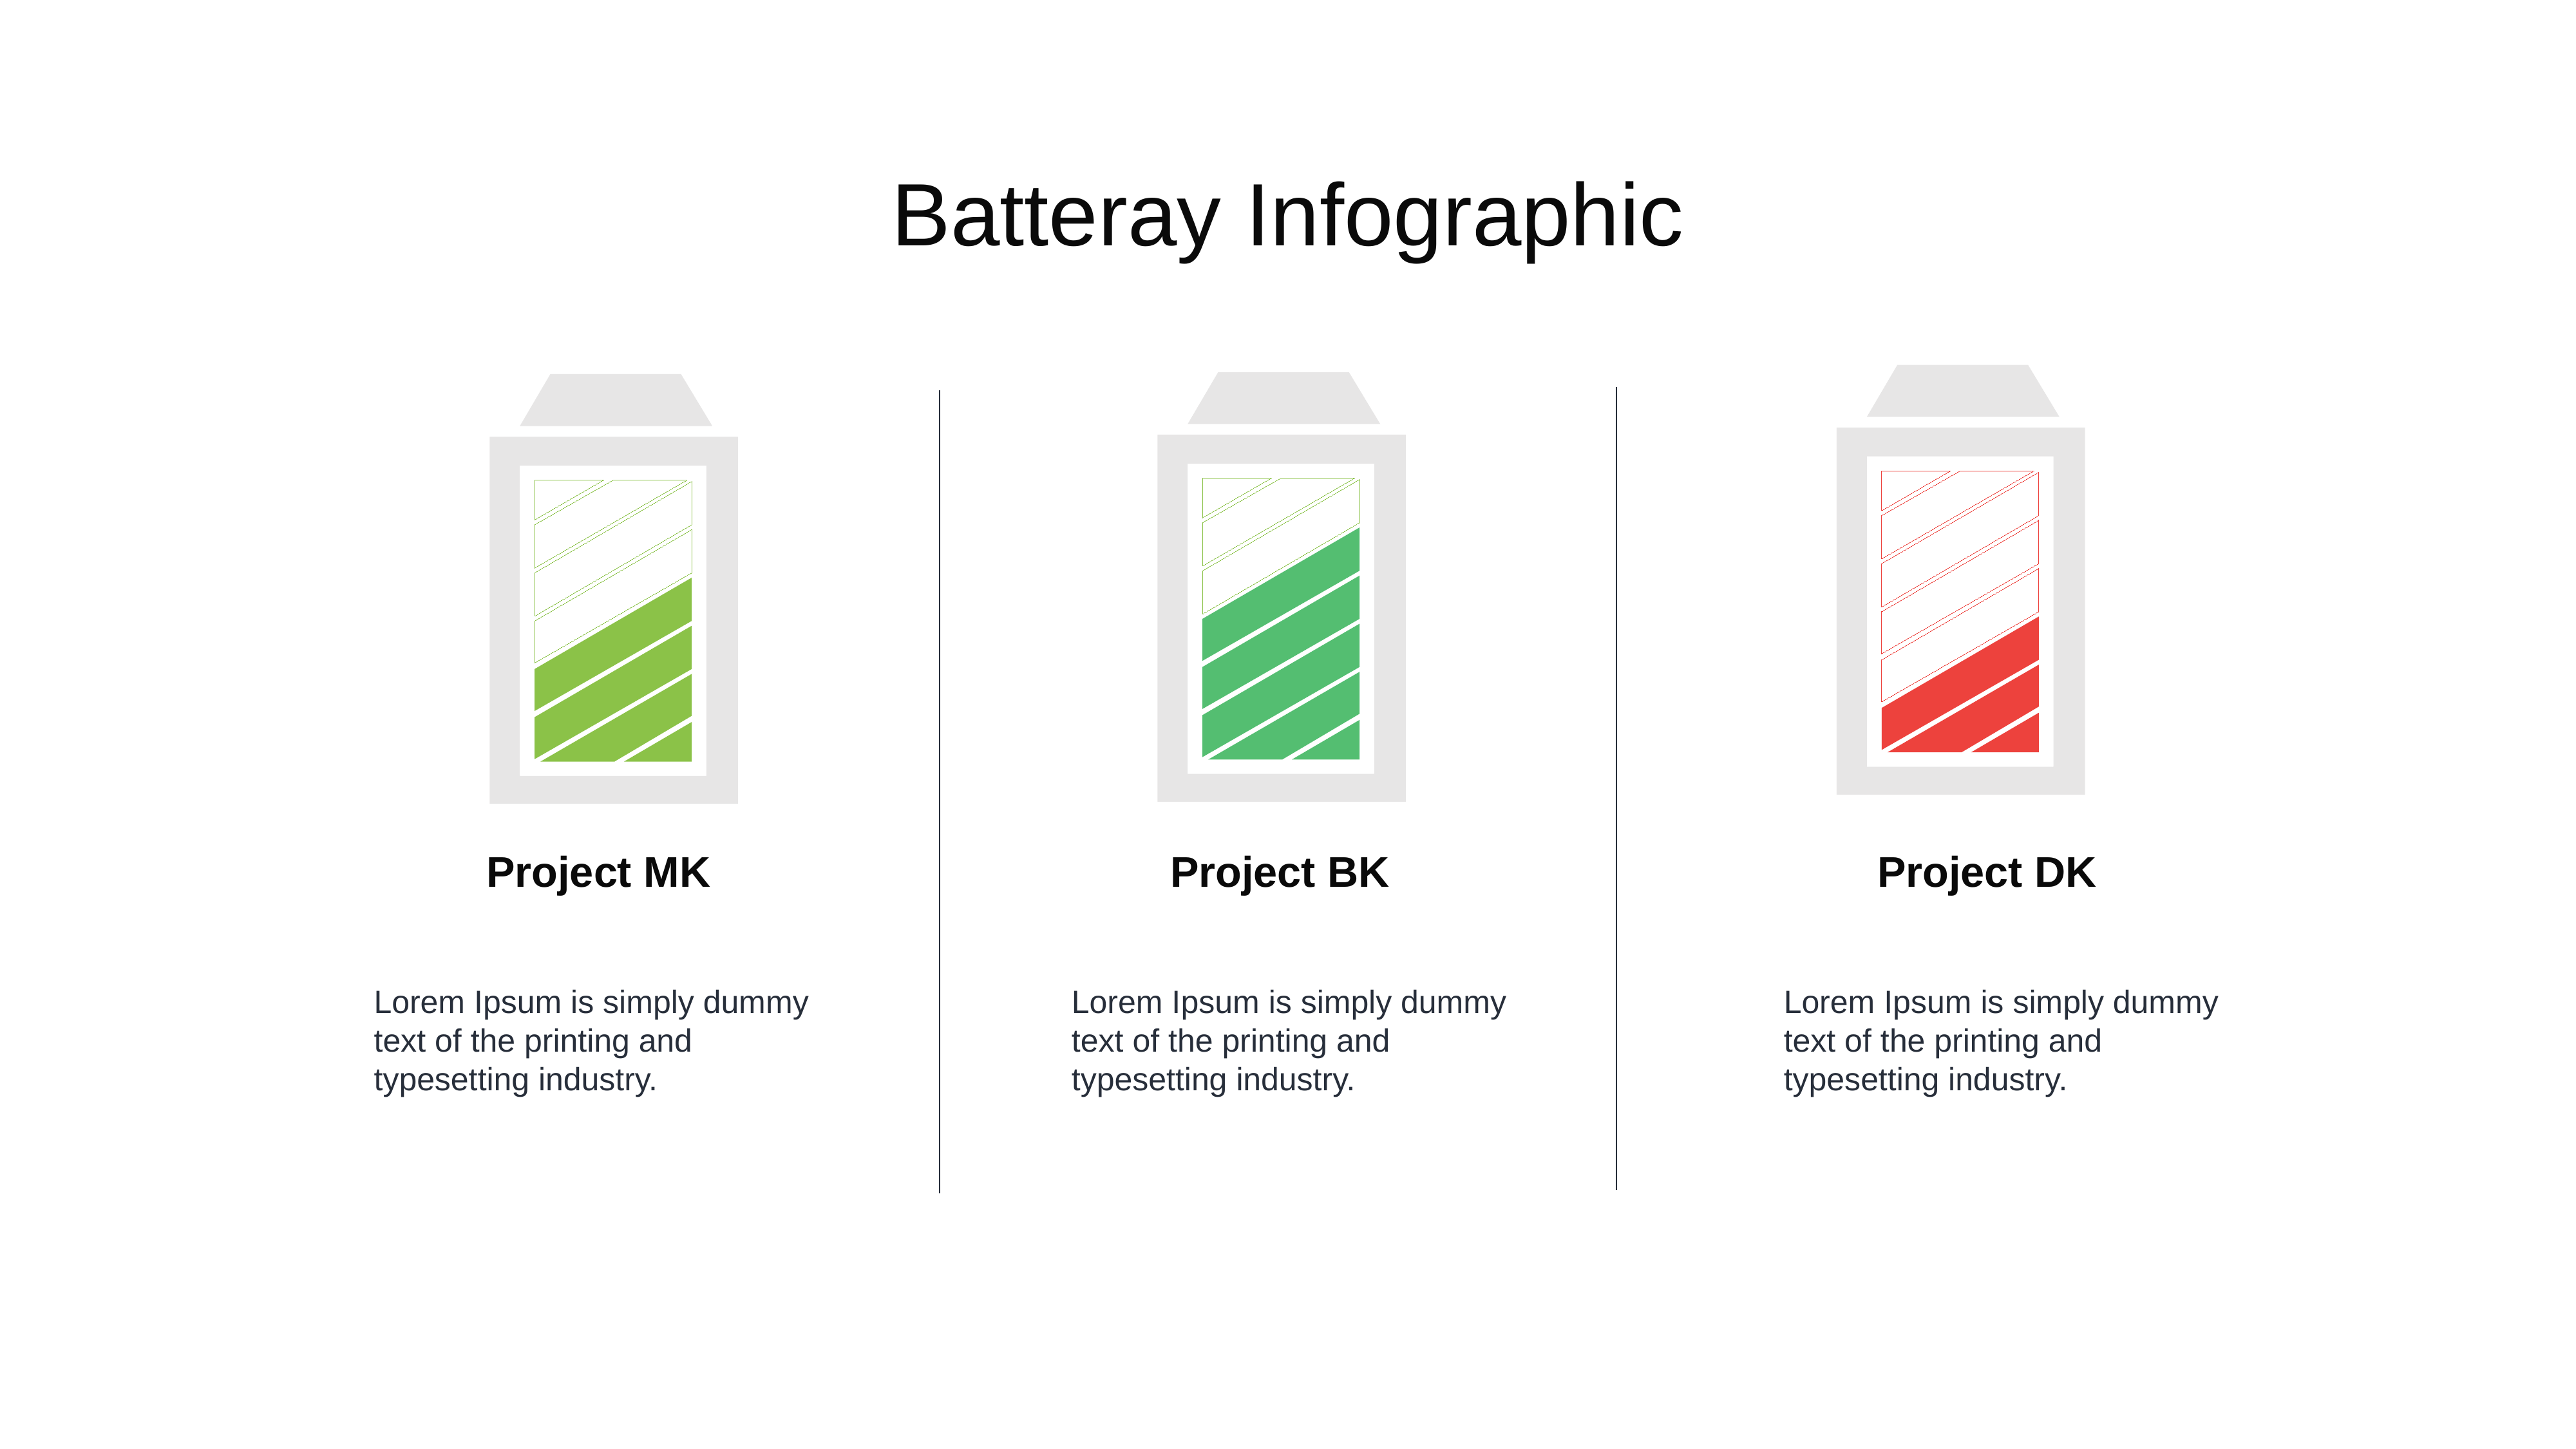

95
# Batteray Infographic

Project MK
Project BK
Project DK
Lorem Ipsum is simply dummy text of the printing and typesetting industry.
Lorem Ipsum is simply dummy text of the printing and typesetting industry.
Lorem Ipsum is simply dummy text of the printing and typesetting industry.